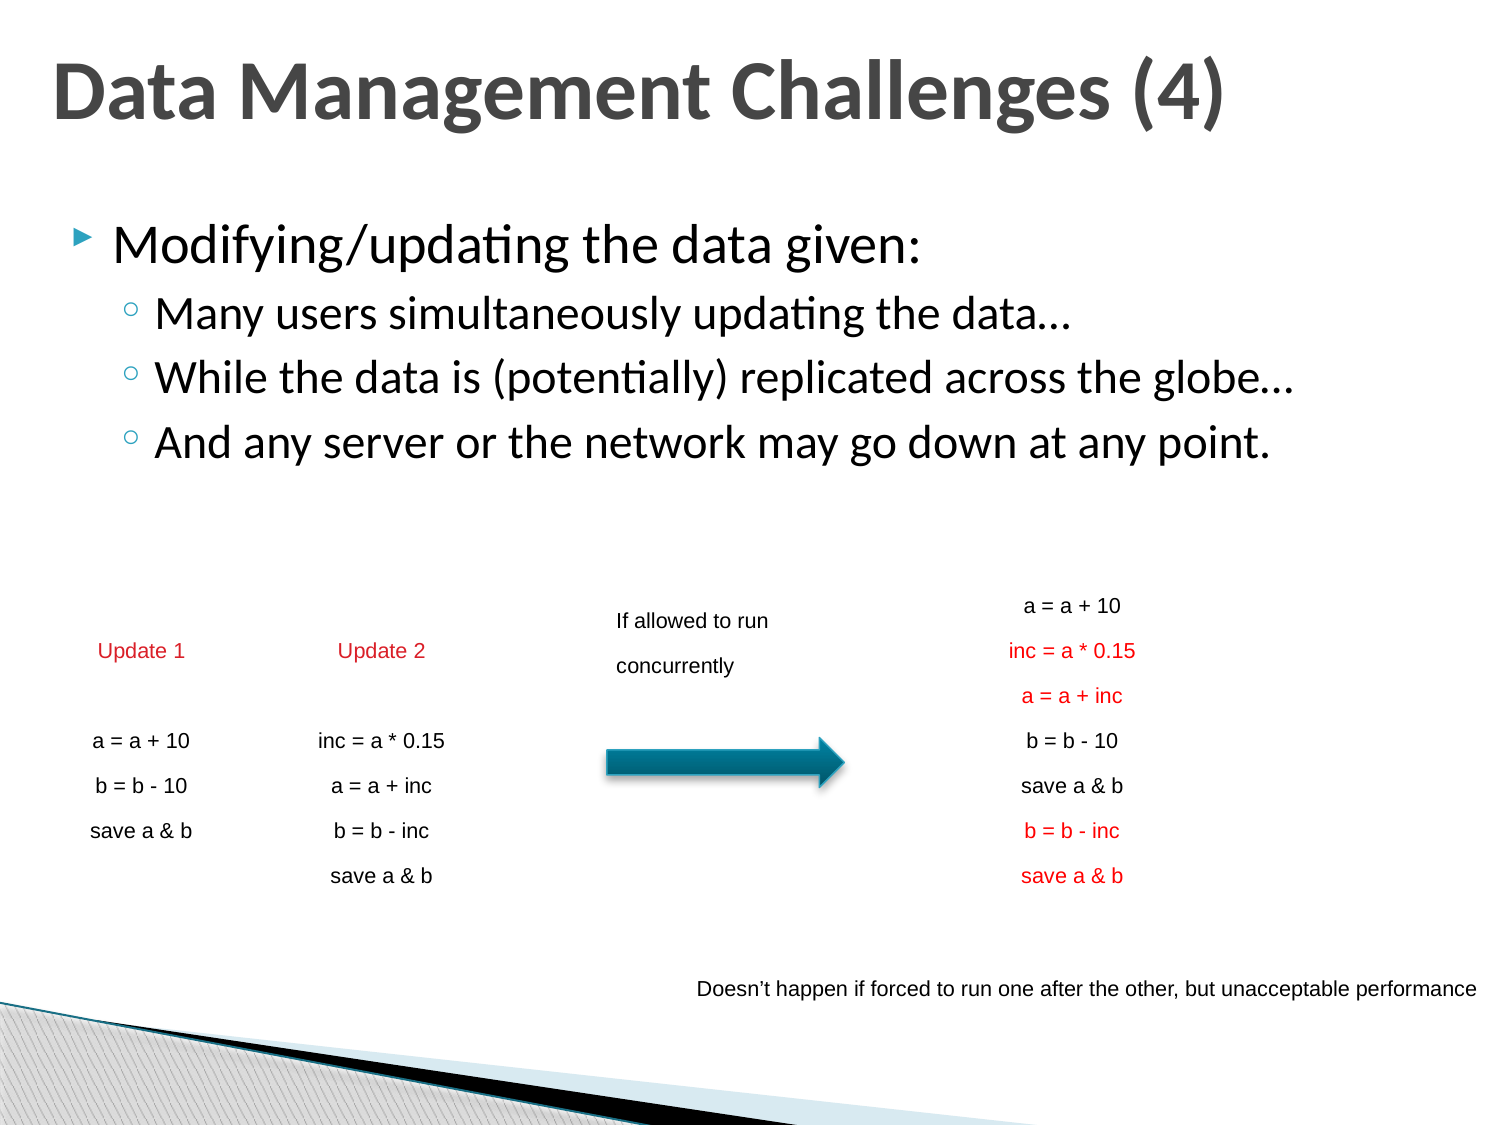

# Data Management Challenges (4)
Modifying/updating the data given:
Many users simultaneously updating the data…
While the data is (potentially) replicated across the globe…
And any server or the network may go down at any point.

a = a + 10
inc = a * 0.15
a = a + inc
b = b - 10
save a & b
b = b - inc
save a & b
If allowed to run concurrently
Update 1

a = a + 10
b = b - 10
save a & b
Update 2

inc = a * 0.15
a = a + inc
b = b - inc
save a & b

Doesn’t happen if forced to run one after the other, but unacceptable performance